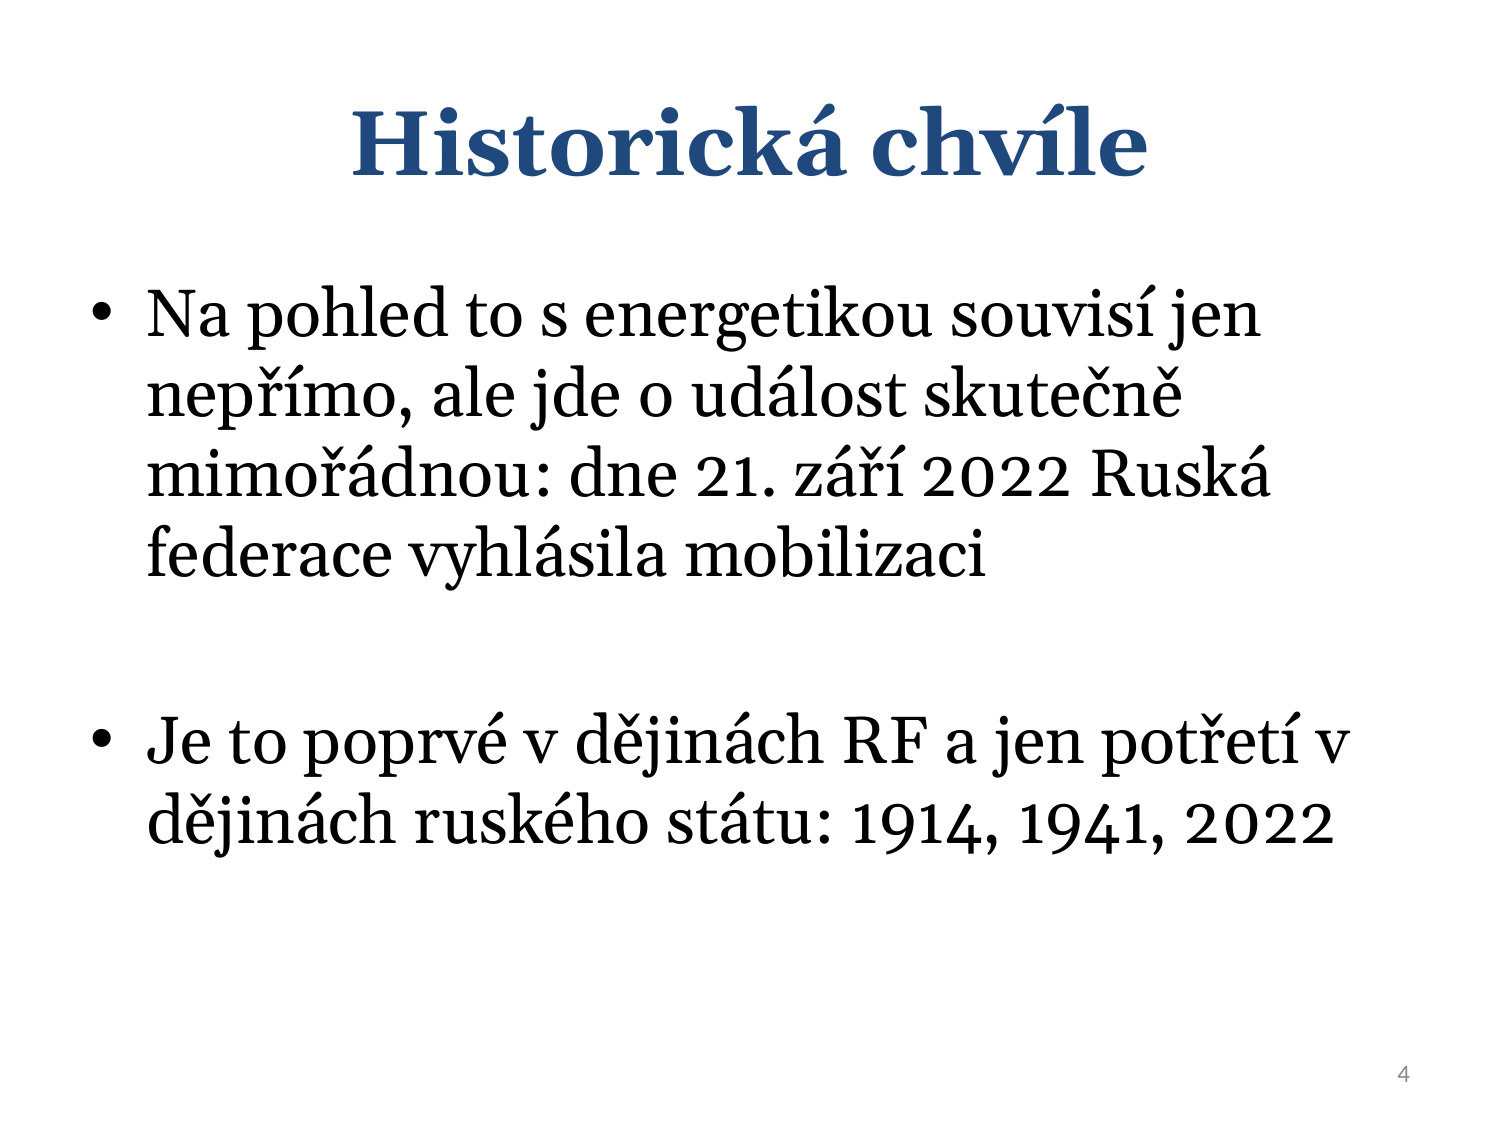

# Historická chvíle
Na pohled to s energetikou souvisí jen nepřímo, ale jde o událost skutečně mimořádnou: dne 21. září 2022 Ruská federace vyhlásila mobilizaci

Je to poprvé v dějinách RF a jen potřetí v dějinách ruského státu: 1914, 1941, 2022

4